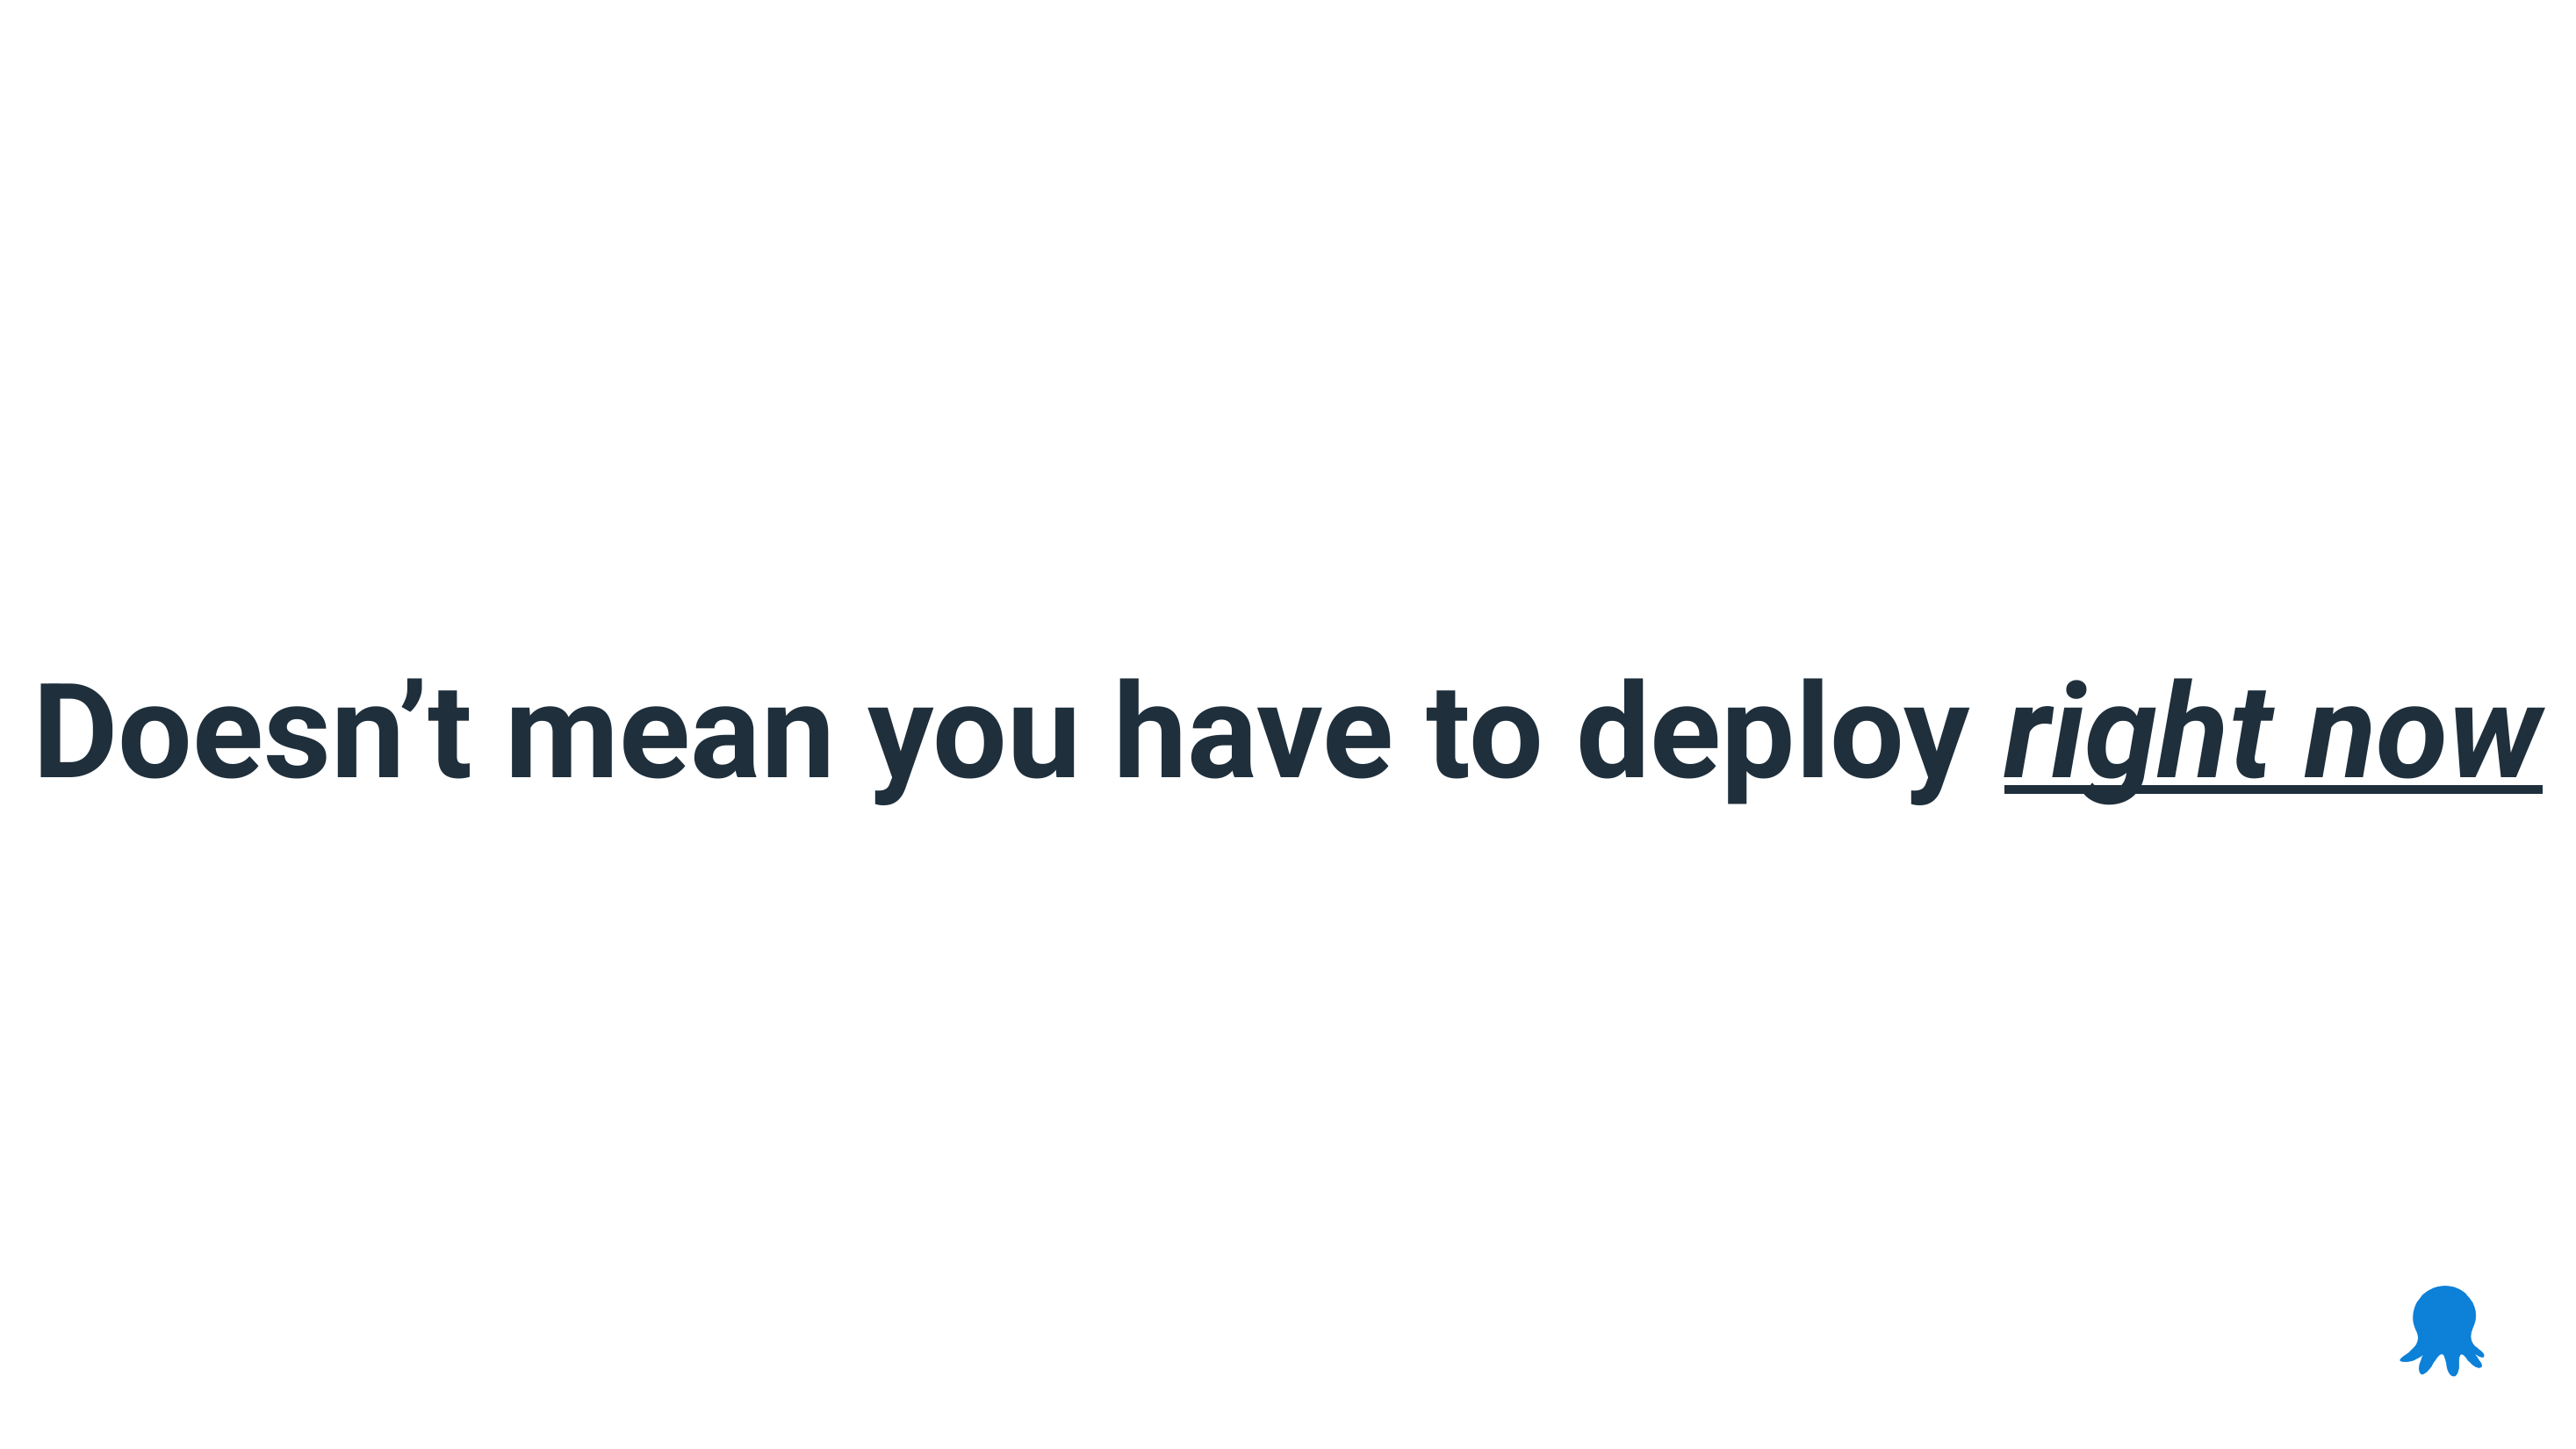

Doesn’t mean you have to deploy right now